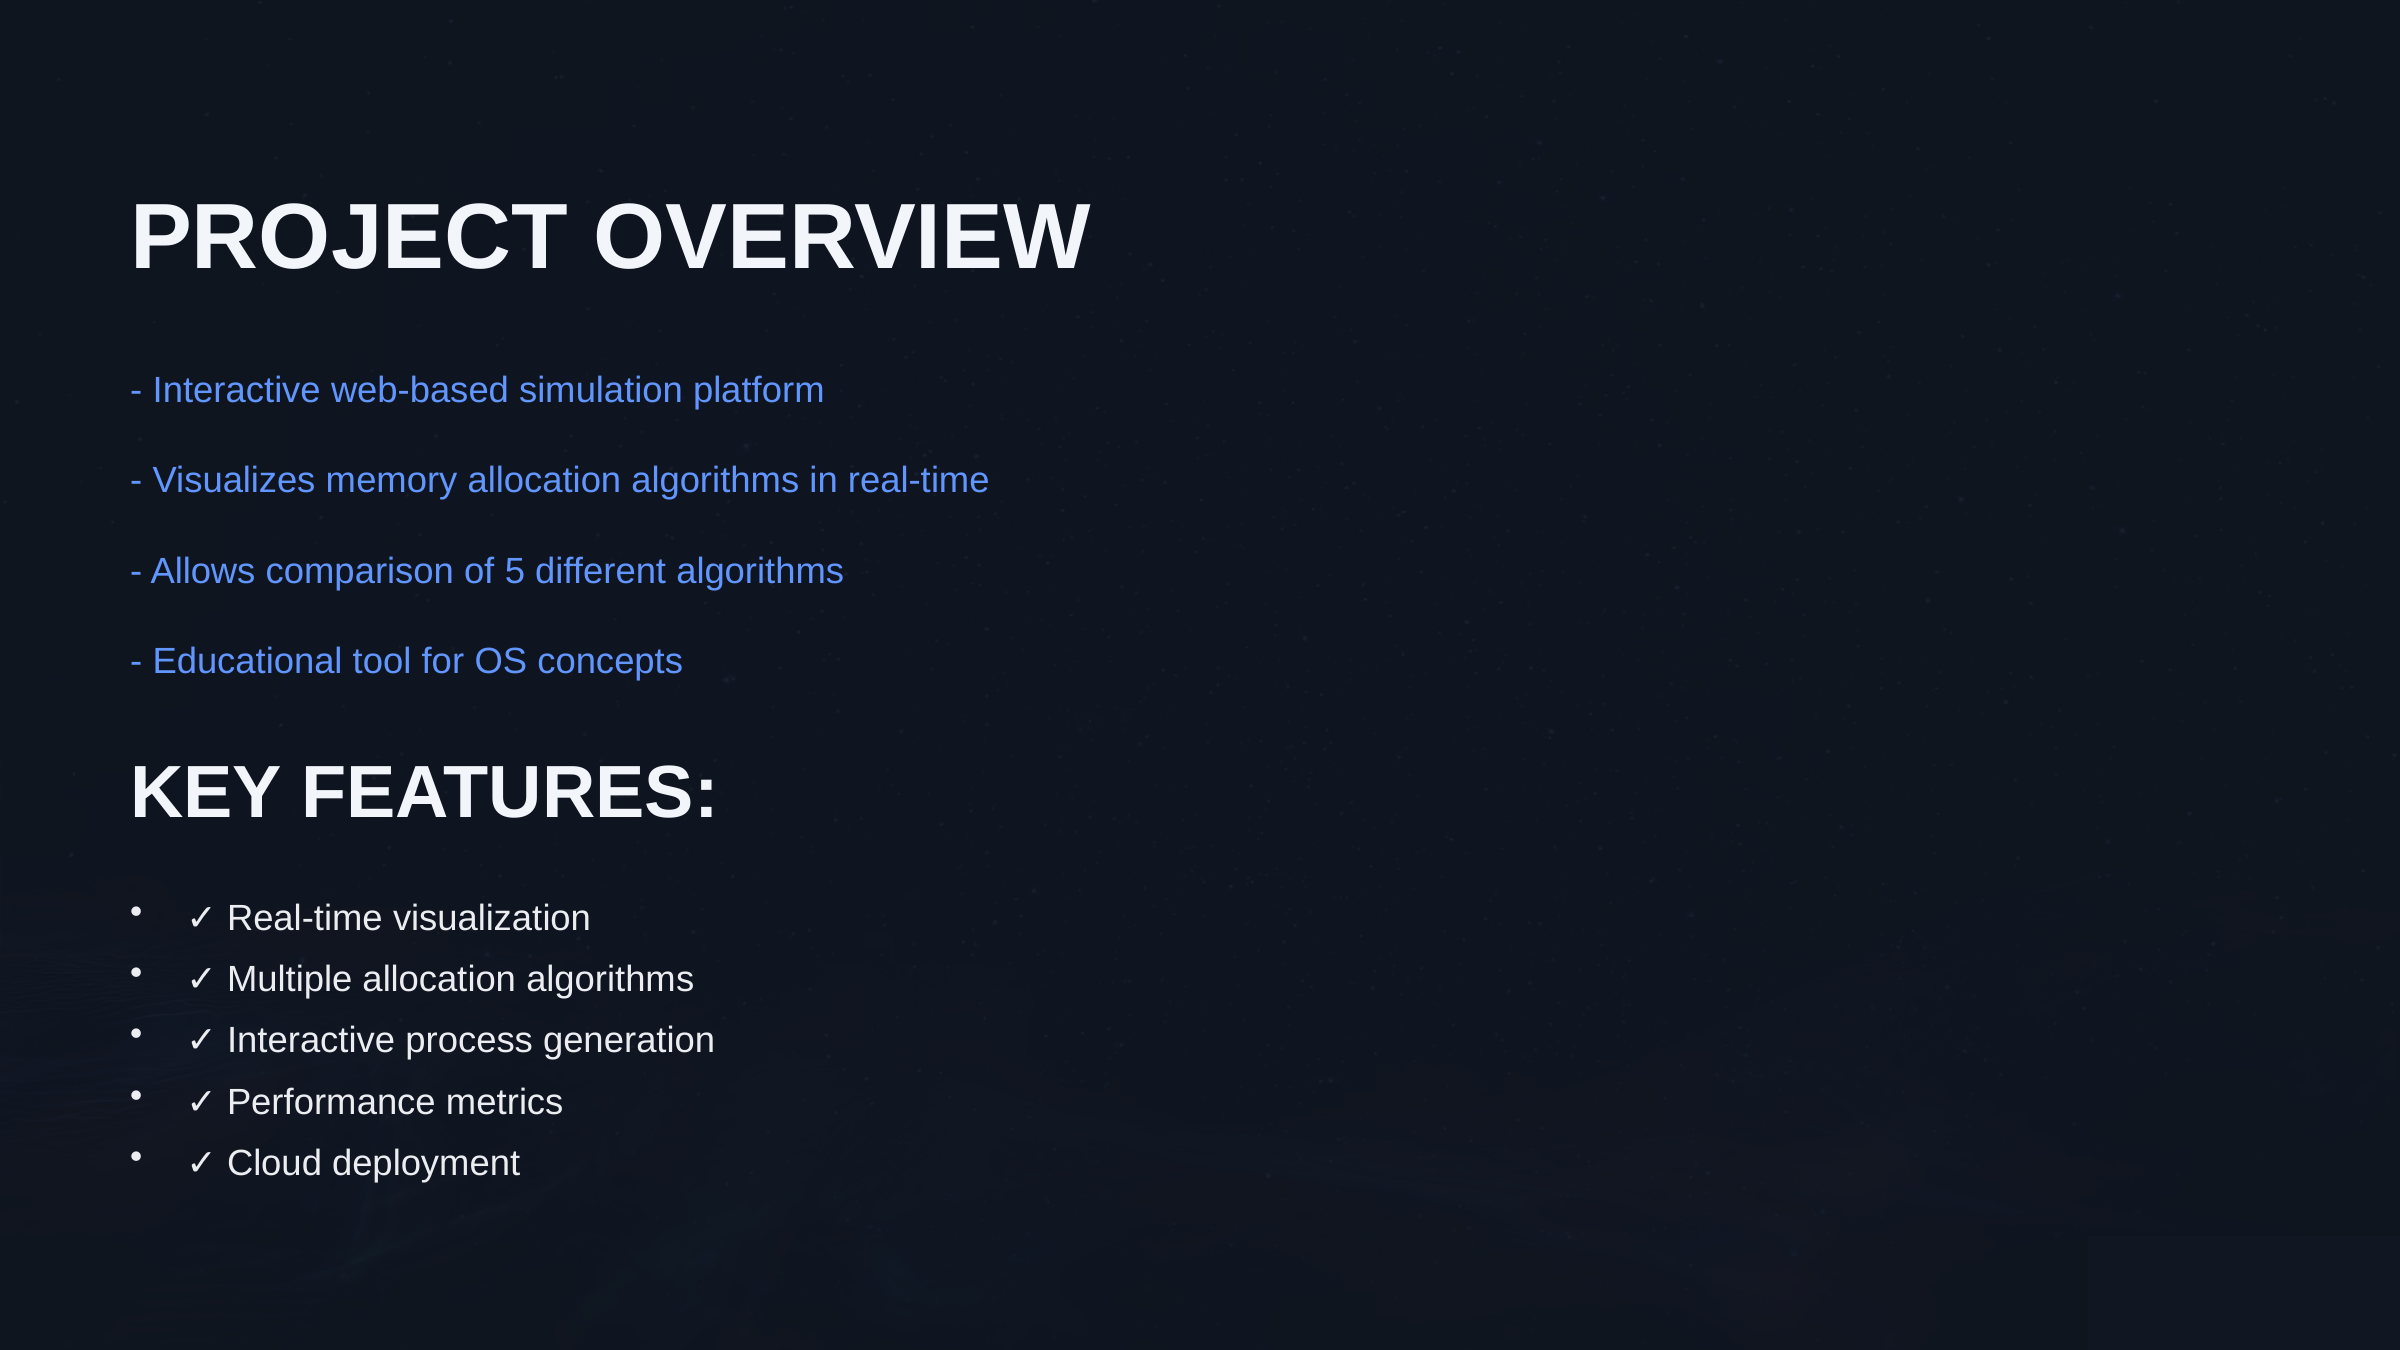

PROJECT OVERVIEW
- Interactive web-based simulation platform
- Visualizes memory allocation algorithms in real-time
- Allows comparison of 5 different algorithms
- Educational tool for OS concepts
KEY FEATURES:
✓ Real-time visualization
✓ Multiple allocation algorithms
✓ Interactive process generation
✓ Performance metrics
✓ Cloud deployment